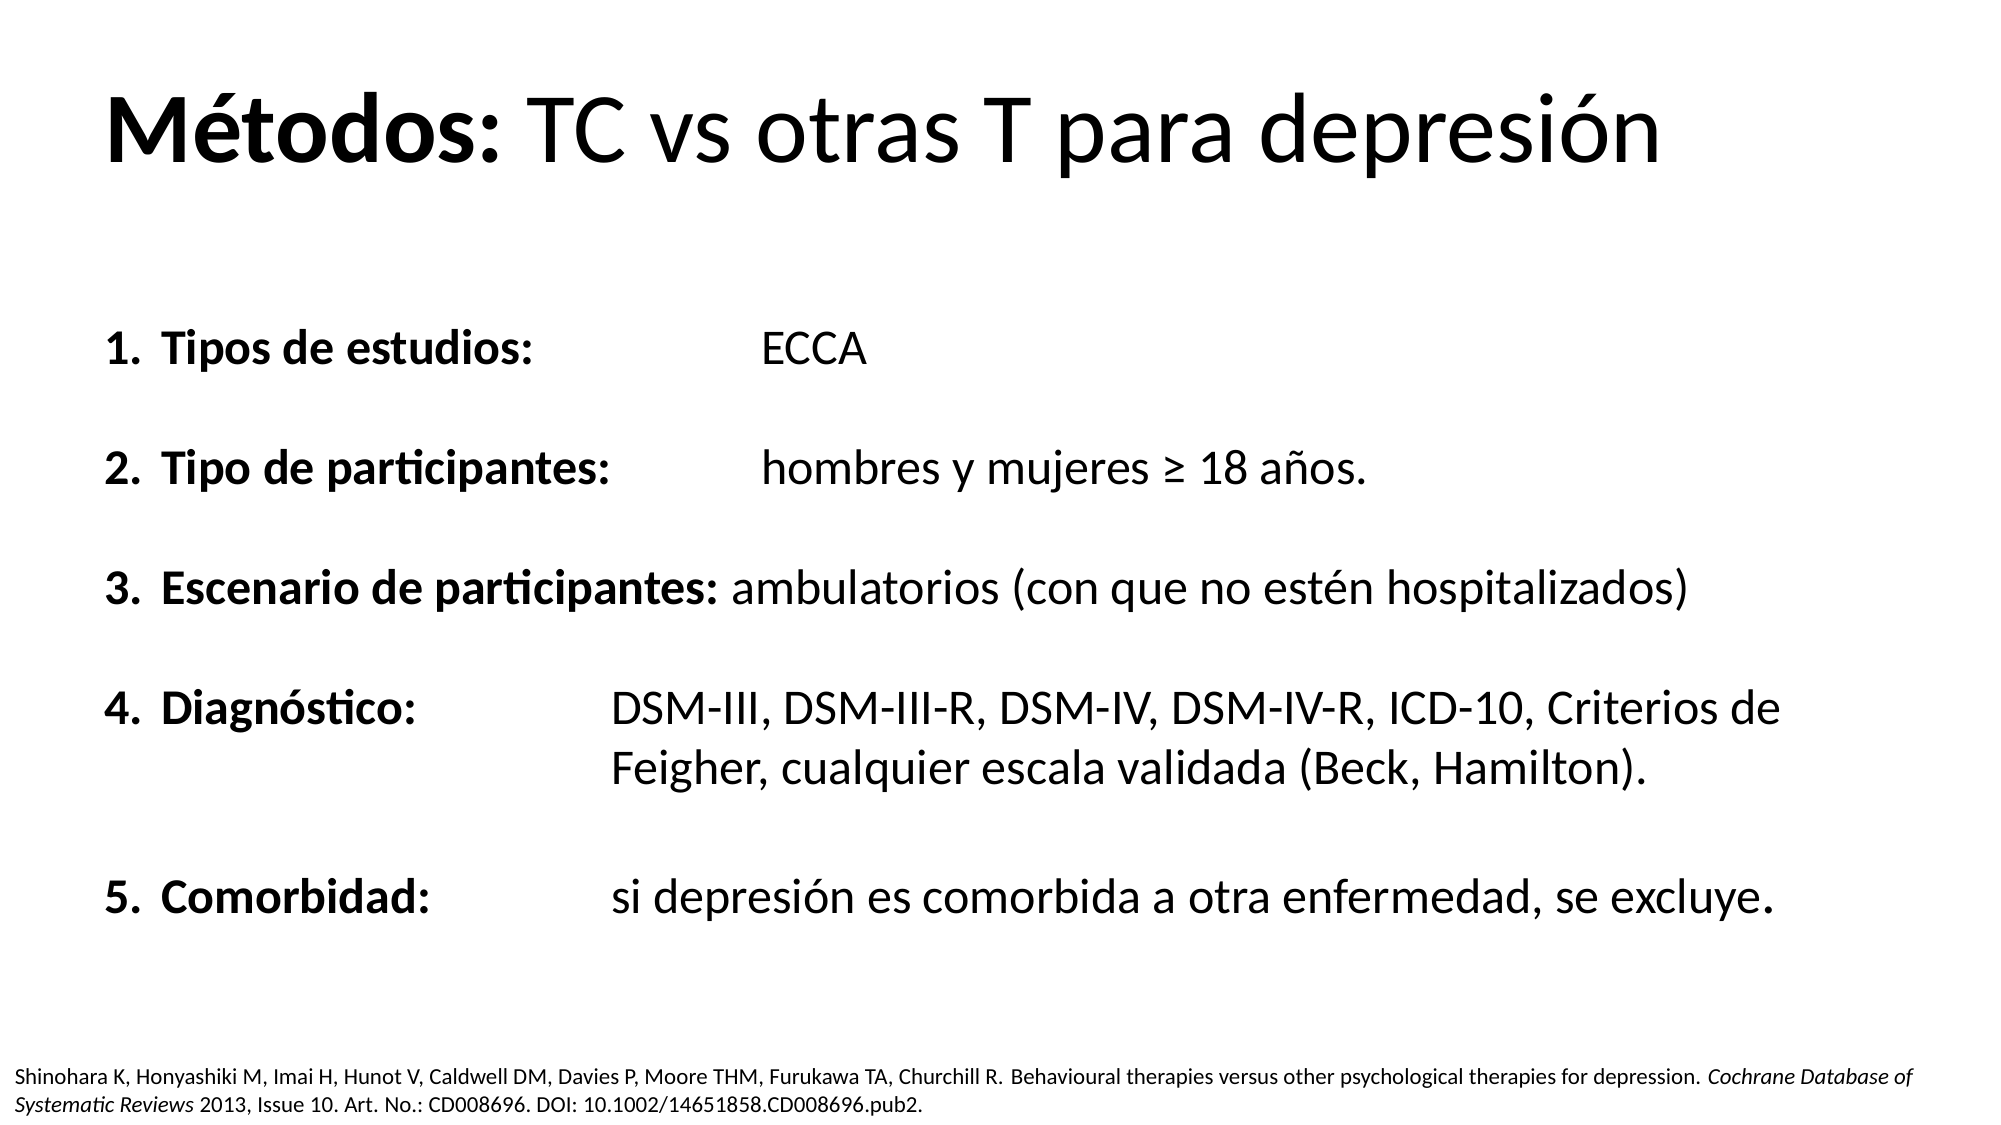

Métodos: TC vs otras T para depresión
Tipos de estudios: 		ECCA

Tipo de participantes: 	hombres y mujeres ≥ 18 años.

Escenario de participantes: ambulatorios (con que no estén hospitalizados)

Diagnóstico: 		DSM-III, DSM-III-R, DSM-IV, DSM-IV-R, ICD-10, Criterios de 				Feigher, cualquier escala validada (Beck, Hamilton).

Comorbidad: 		si depresión es comorbida a otra enfermedad, se excluye.
Shinohara K, Honyashiki M, Imai H, Hunot V, Caldwell DM, Davies P, Moore THM, Furukawa TA, Churchill R. Behavioural therapies versus other psychological therapies for depression. Cochrane Database of Systematic Reviews 2013, Issue 10. Art. No.: CD008696. DOI: 10.1002/14651858.CD008696.pub2.